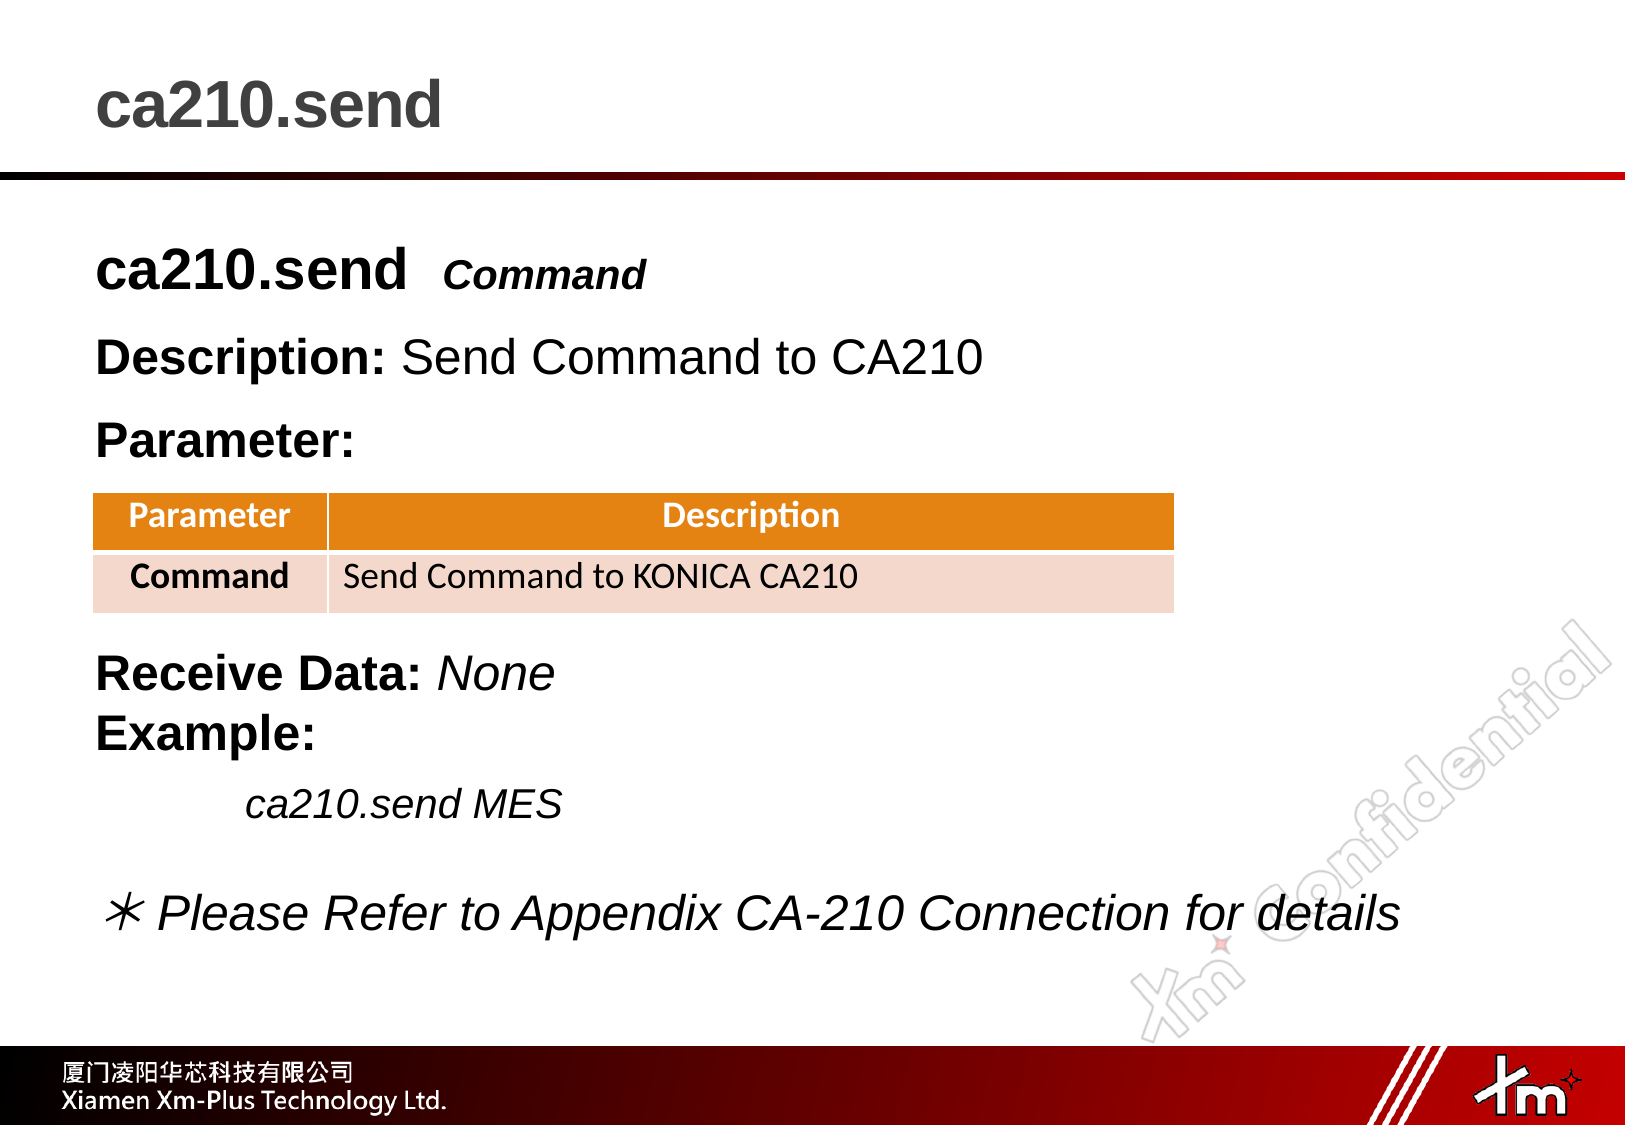

# ca210.send
ca210.send  Command
Description: Send Command to CA210
Parameter:

| Parameter | Description |
| --- | --- |
| Command | Send Command to KONICA CA210 |
Receive Data: None
Example:
	ca210.send MES

＊Please Refer to Appendix CA-210 Connection for details